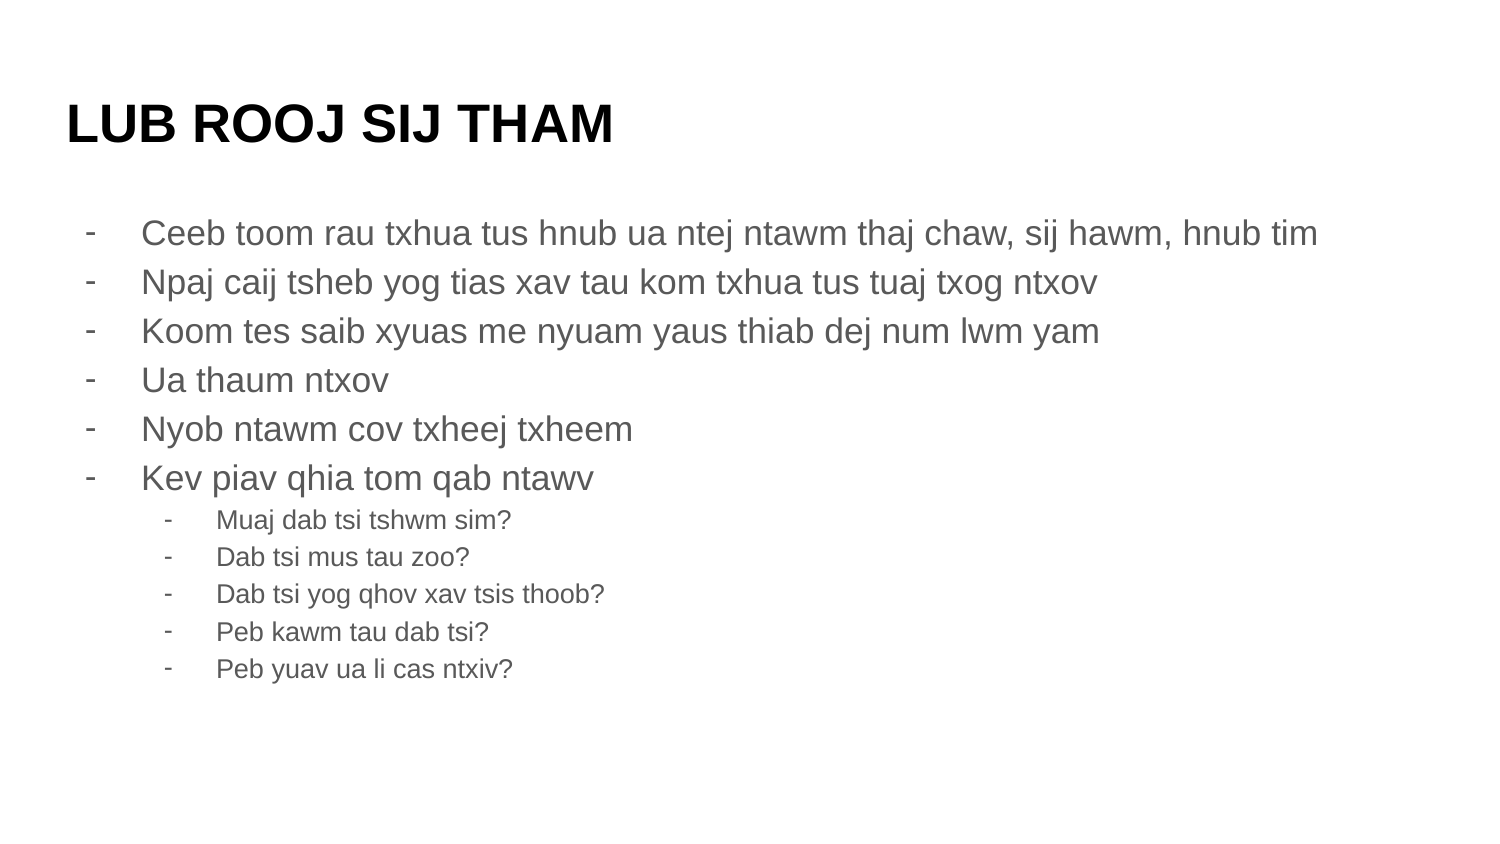

#
LUB ROOJ SIJ THAM
Ceeb toom rau txhua tus hnub ua ntej ntawm thaj chaw, sij hawm, hnub tim
Npaj caij tsheb yog tias xav tau kom txhua tus tuaj txog ntxov
Koom tes saib xyuas me nyuam yaus thiab dej num lwm yam
Ua thaum ntxov
Nyob ntawm cov txheej txheem
Kev piav qhia tom qab ntawv
Muaj dab tsi tshwm sim?
Dab tsi mus tau zoo?
Dab tsi yog qhov xav tsis thoob?
Peb kawm tau dab tsi?
Peb yuav ua li cas ntxiv?